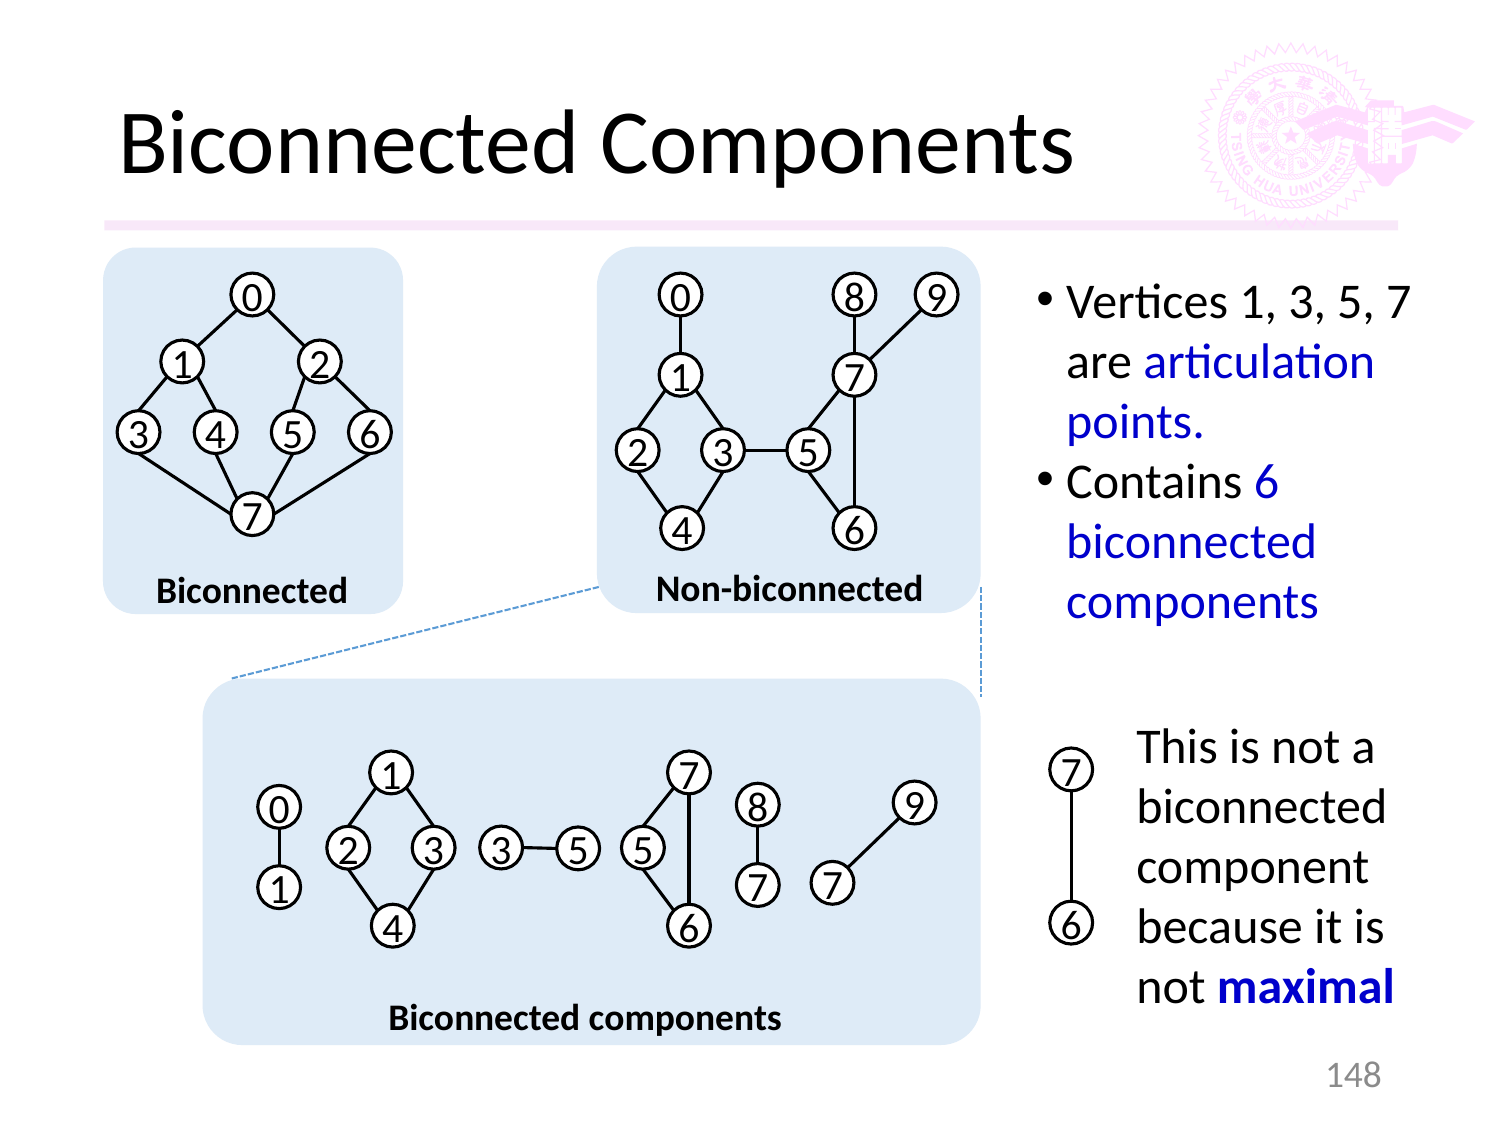

# Biconnected Components

Vertices 1, 3, 5, 7 are articulation points.
Contains 6 biconnected components
0
0
8
9
1
2
1
7
3
4
6
5
2
3
5
7
4
6
Non-biconnected
Biconnected

This is not a biconnected component because it is not maximal
7
1
2
3
4
7
5
6
9
7
8
7
0
1
3
5
6
Biconnected components
148